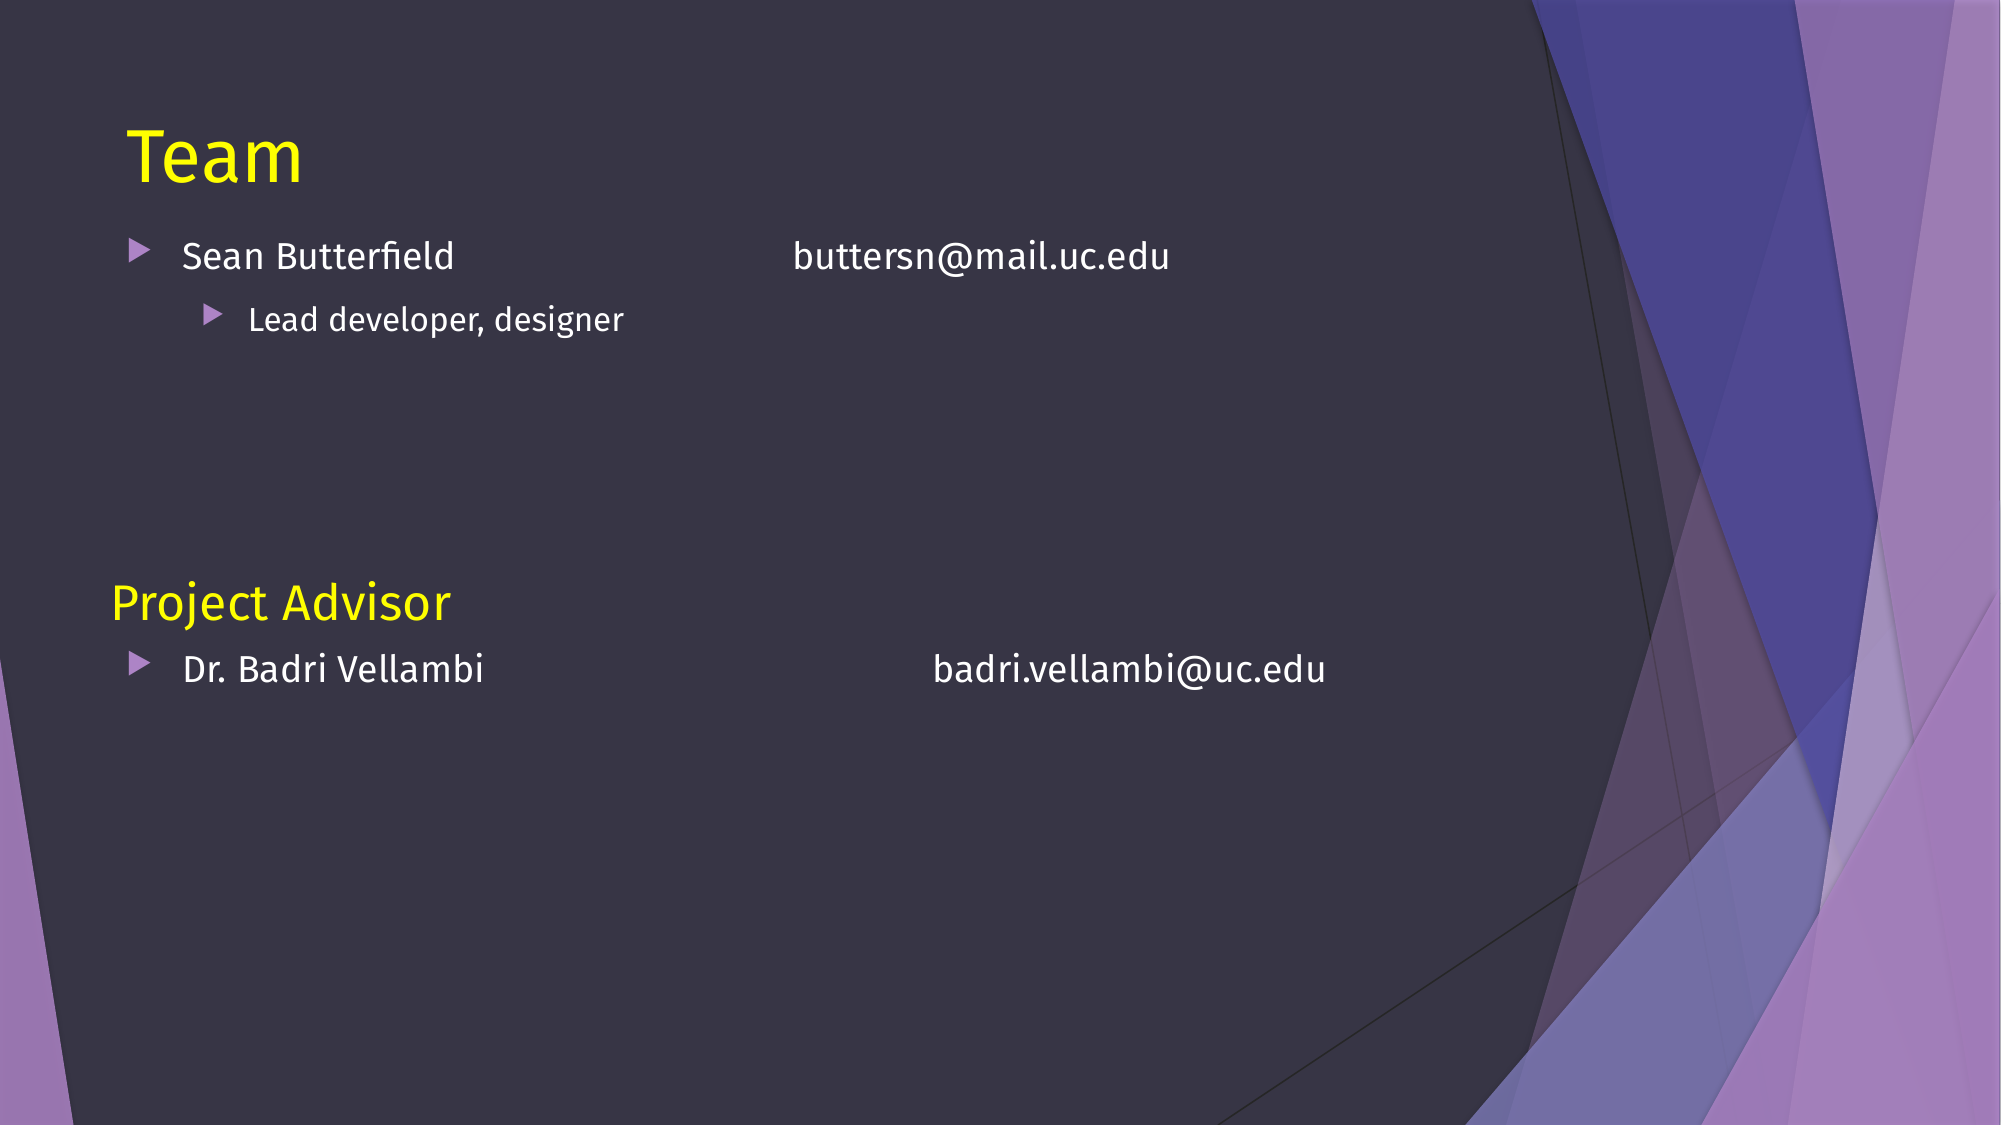

# Team
Sean Butterfield 			 buttersn@mail.uc.edu
Lead developer, designer
Project Advisor
Dr. Badri Vellambi			badri.vellambi@uc.edu